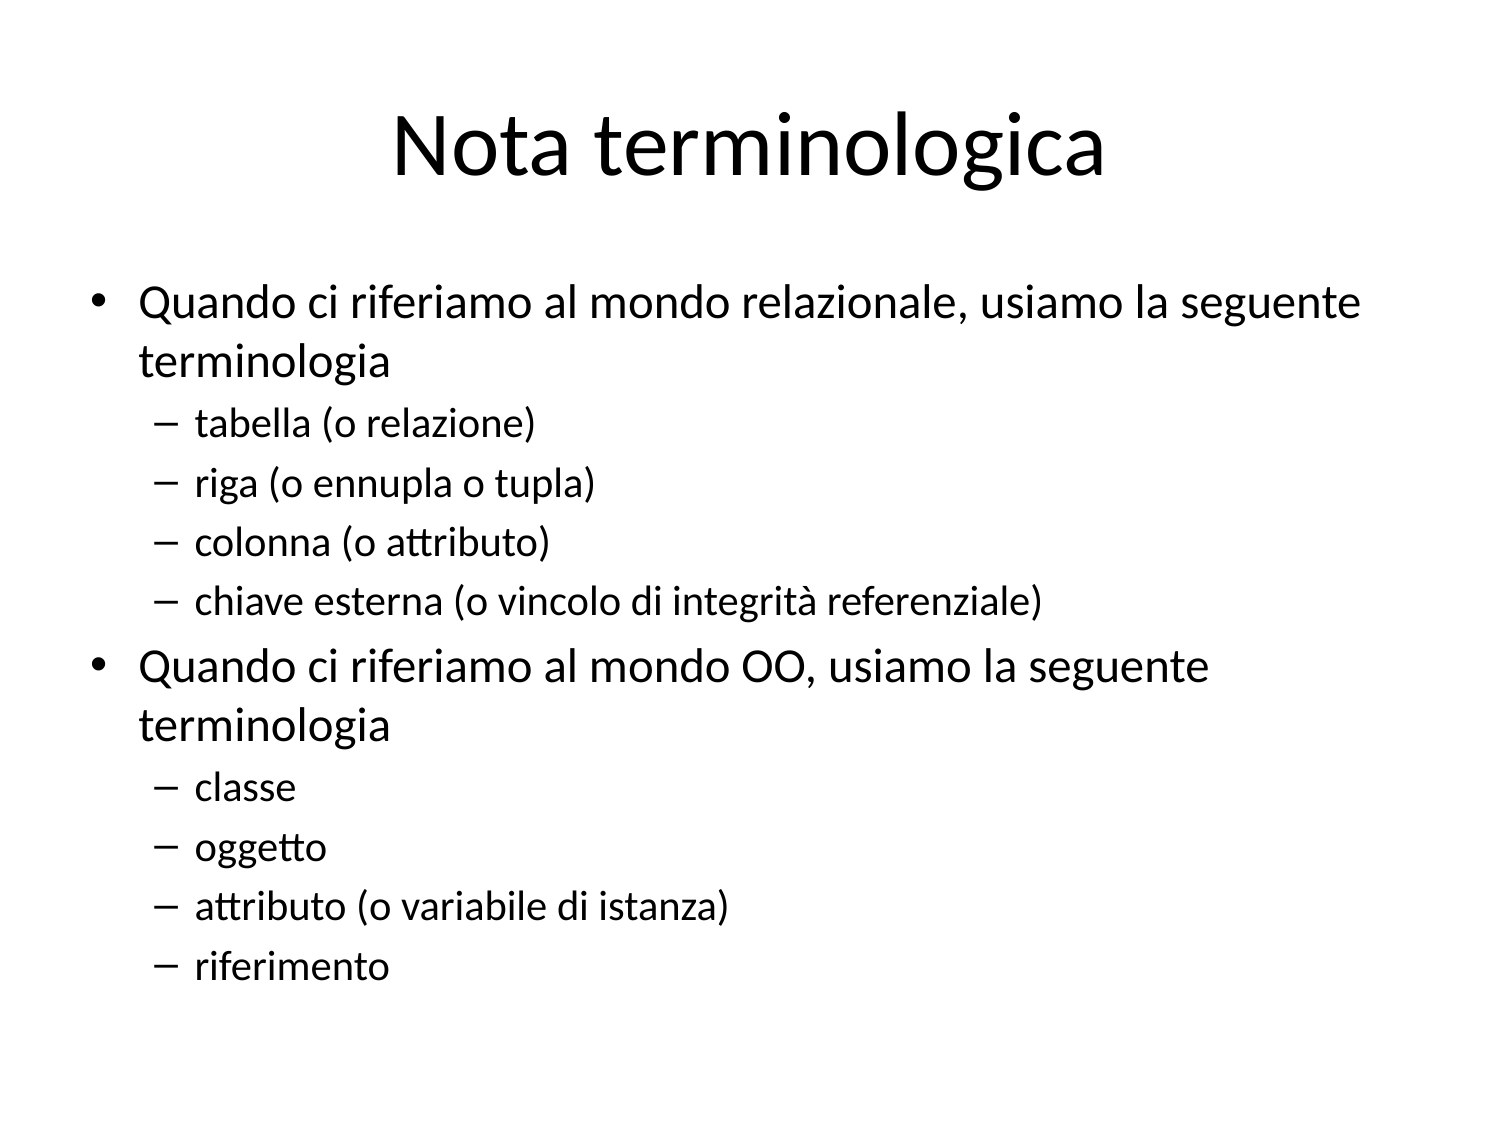

# Nota terminologica
Quando ci riferiamo al mondo relazionale, usiamo la seguente terminologia
tabella (o relazione)
riga (o ennupla o tupla)
colonna (o attributo)
chiave esterna (o vincolo di integrità referenziale)
Quando ci riferiamo al mondo OO, usiamo la seguente terminologia
classe
oggetto
attributo (o variabile di istanza)
riferimento